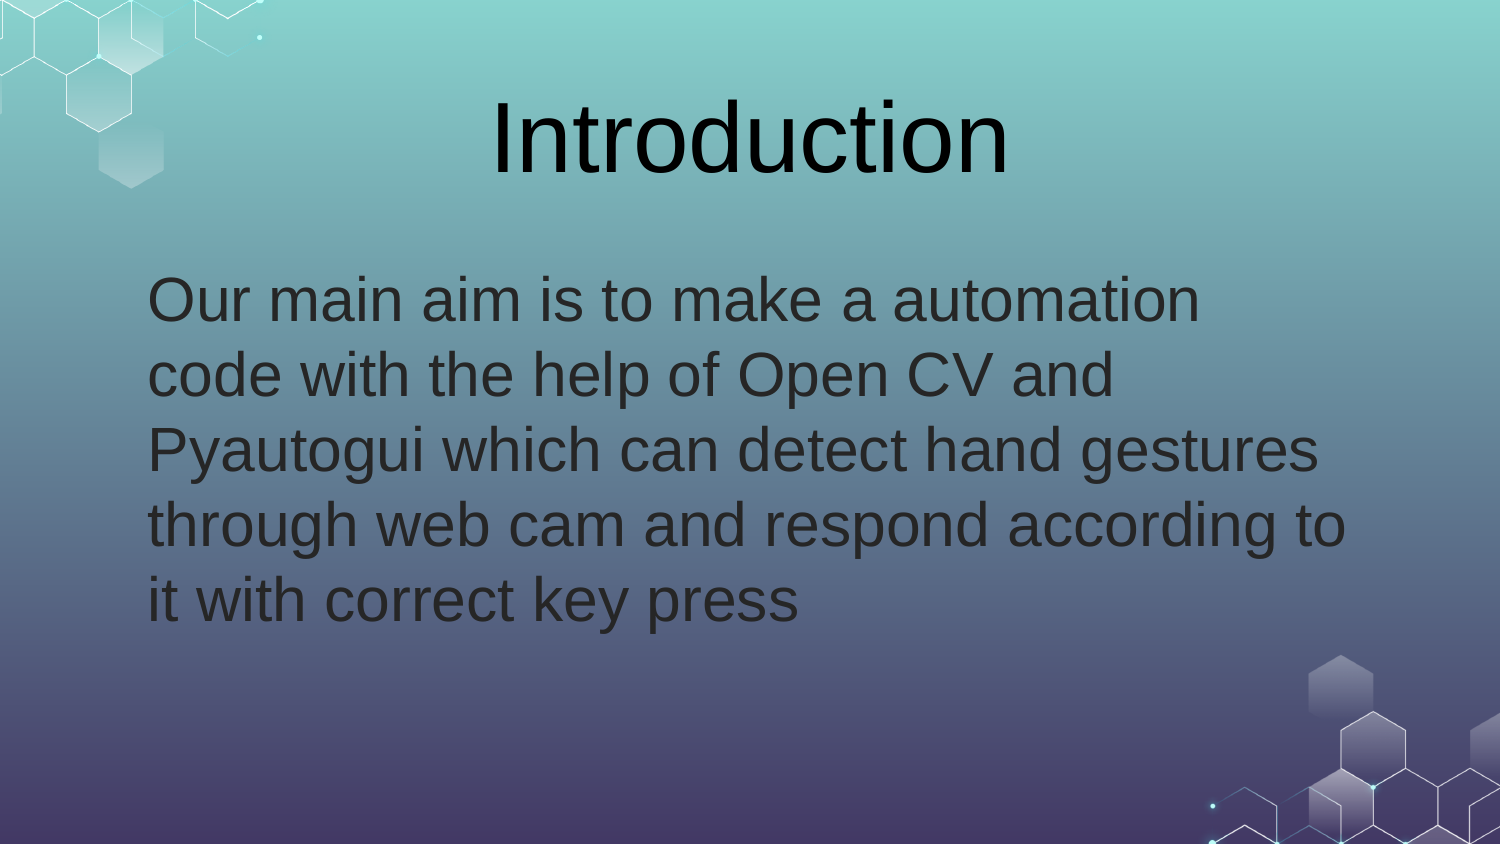

# Introduction
Our main aim is to make a automation code with the help of Open CV and Pyautogui which can detect hand gestures through web cam and respond according to it with correct key press